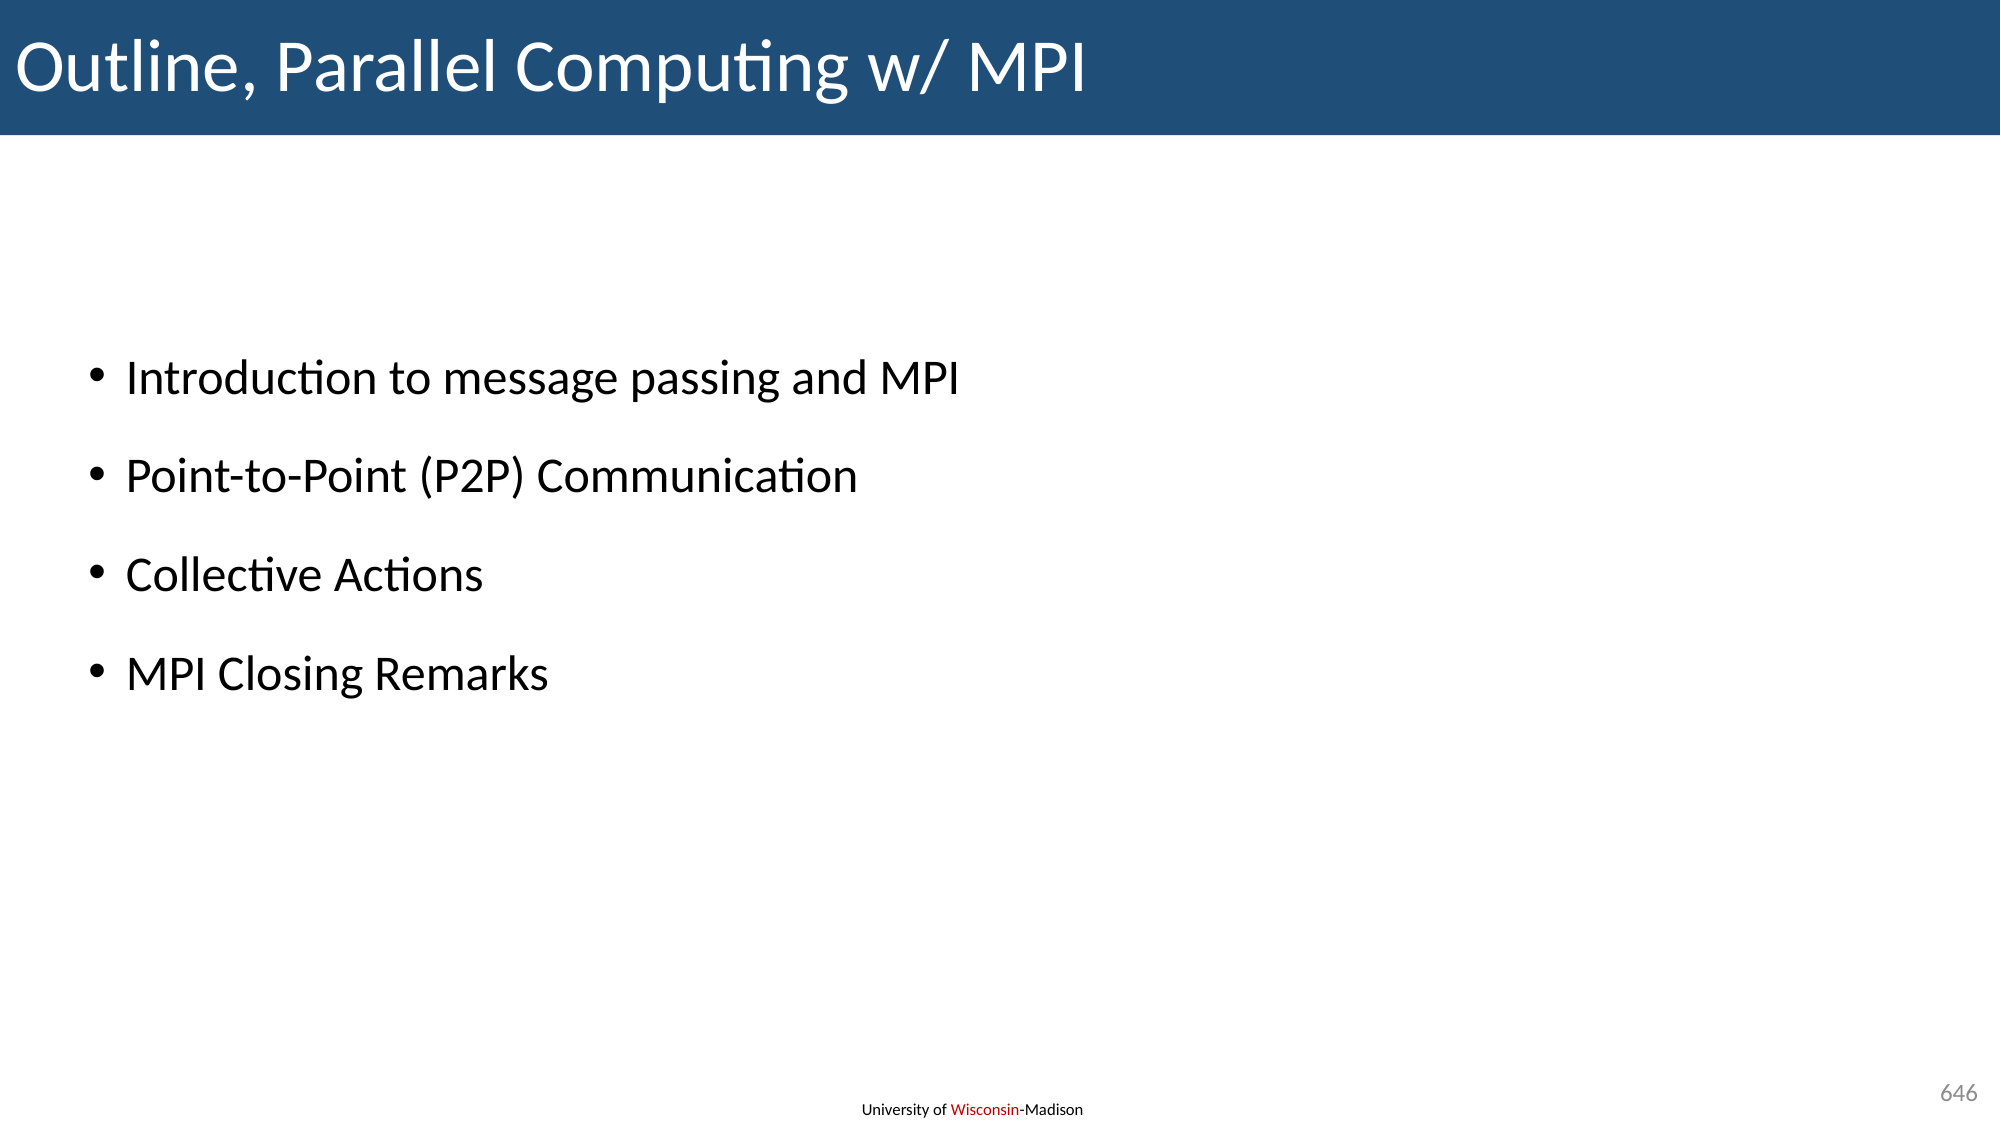

# Outline, Parallel Computing w/ MPI

Introduction to message passing and MPI
Point-to-Point (P2P) Communication
Collective Actions
MPI Closing Remarks

646